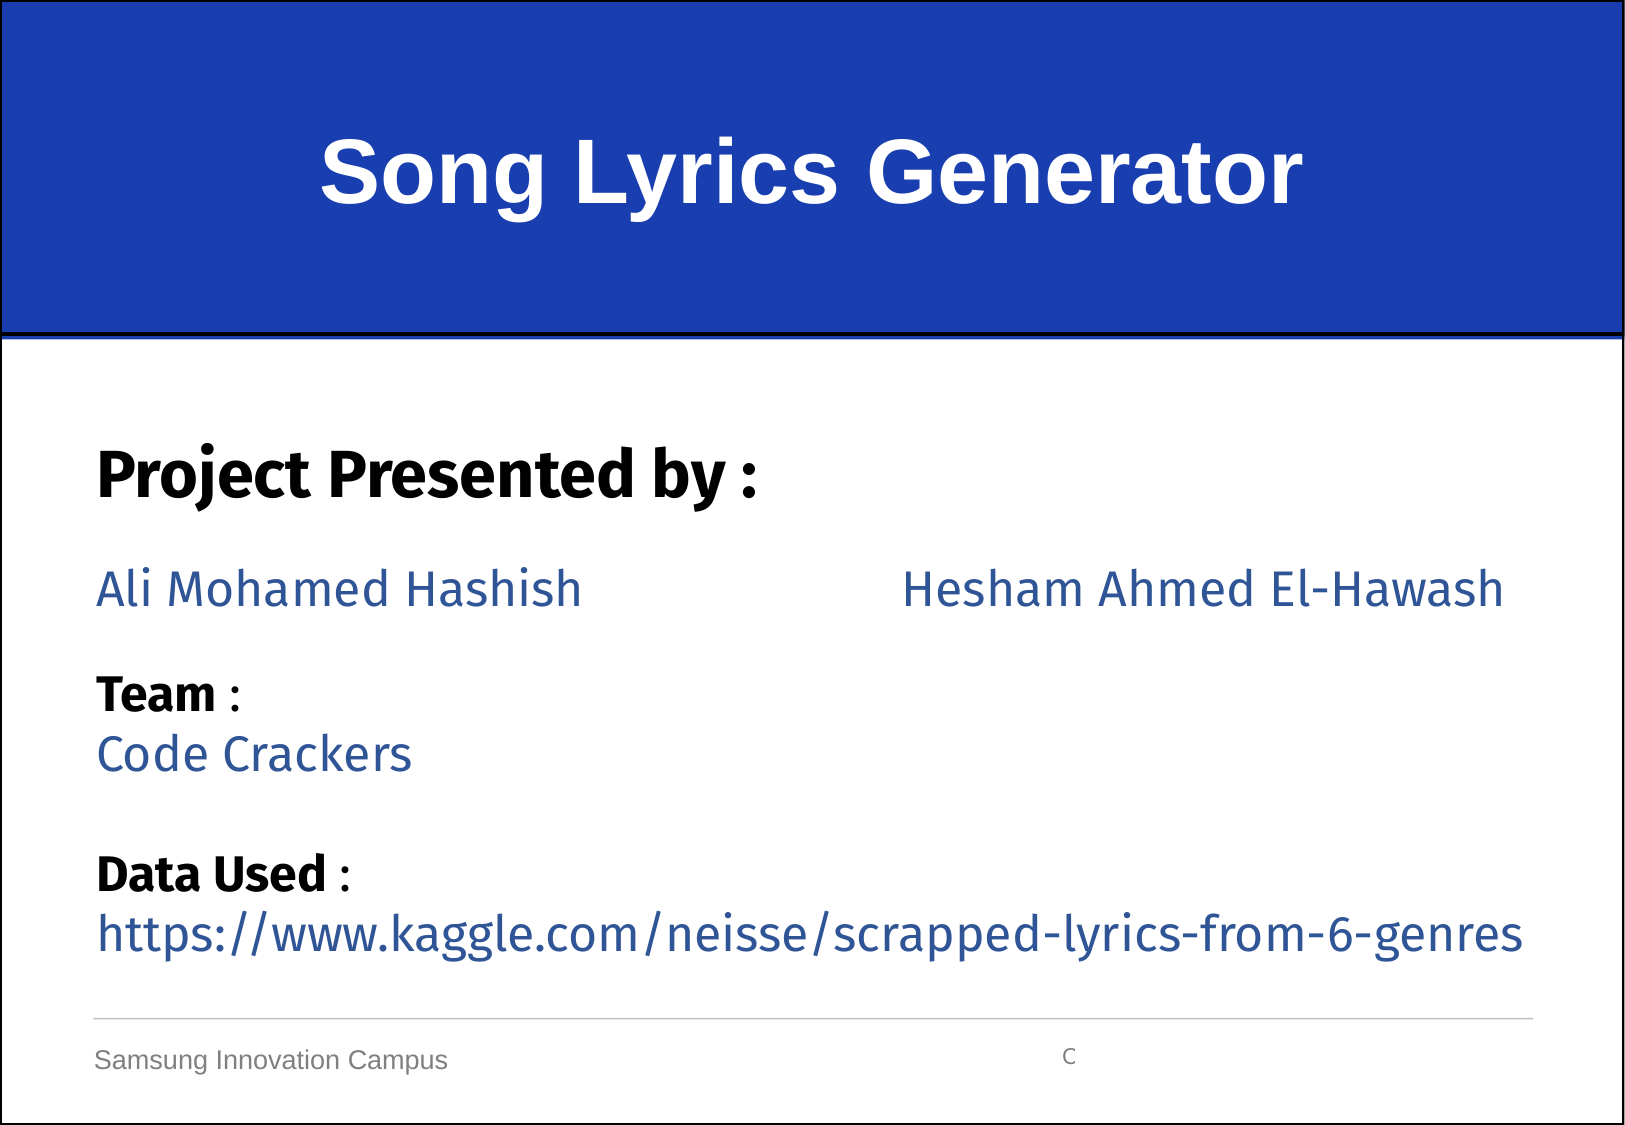

Song Lyrics Generator
Project Presented by :

Ali Mohamed Hashish                        Hesham Ahmed El-Hawash

Team :
Code Crackers

Data Used :
https://www.kaggle.com/neisse/scrapped-lyrics-from-6-genres